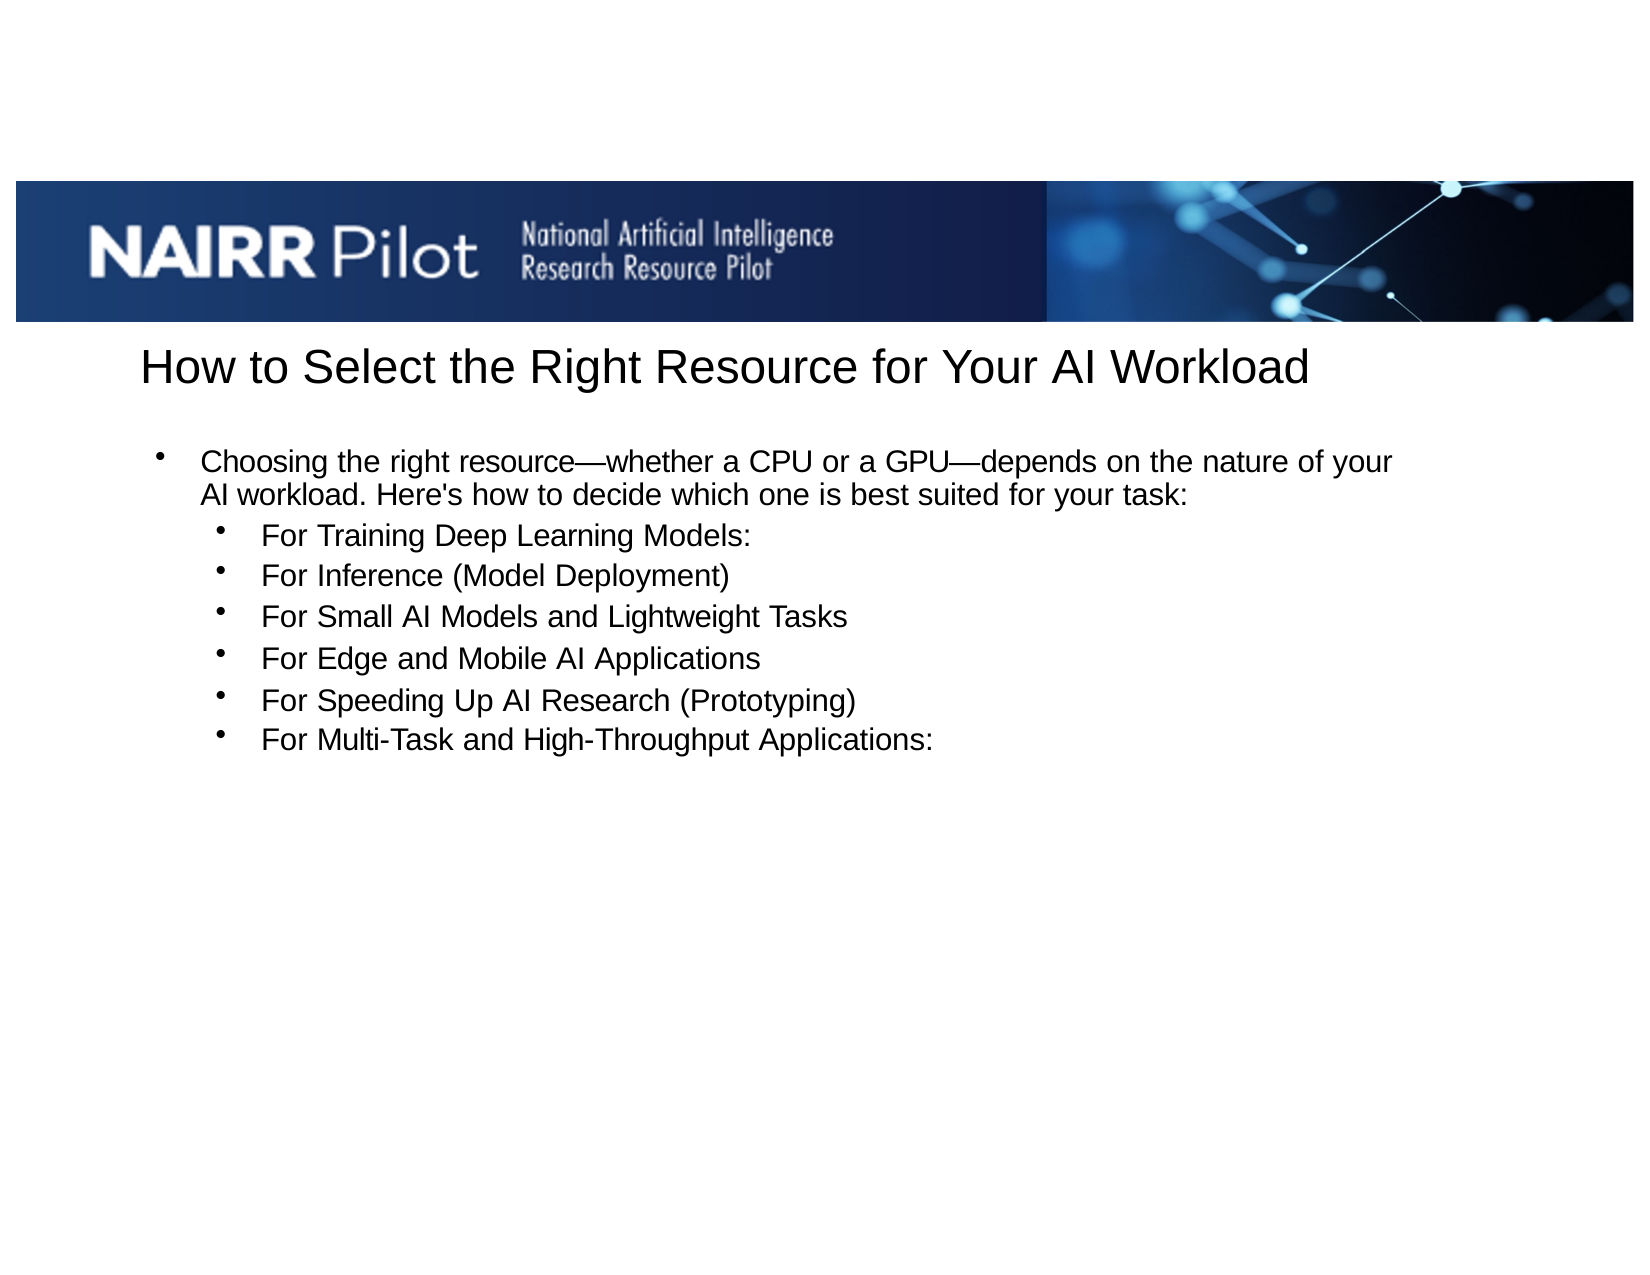

# How to Select the Right Resource for Your AI Workload
Choosing the right resource—whether a CPU or a GPU—depends on the nature of your AI workload. Here's how to decide which one is best suited for your task:
For Training Deep Learning Models:
For Inference (Model Deployment)
For Small AI Models and Lightweight Tasks
For Edge and Mobile AI Applications
For Speeding Up AI Research (Prototyping)
For Multi-Task and High-Throughput Applications: